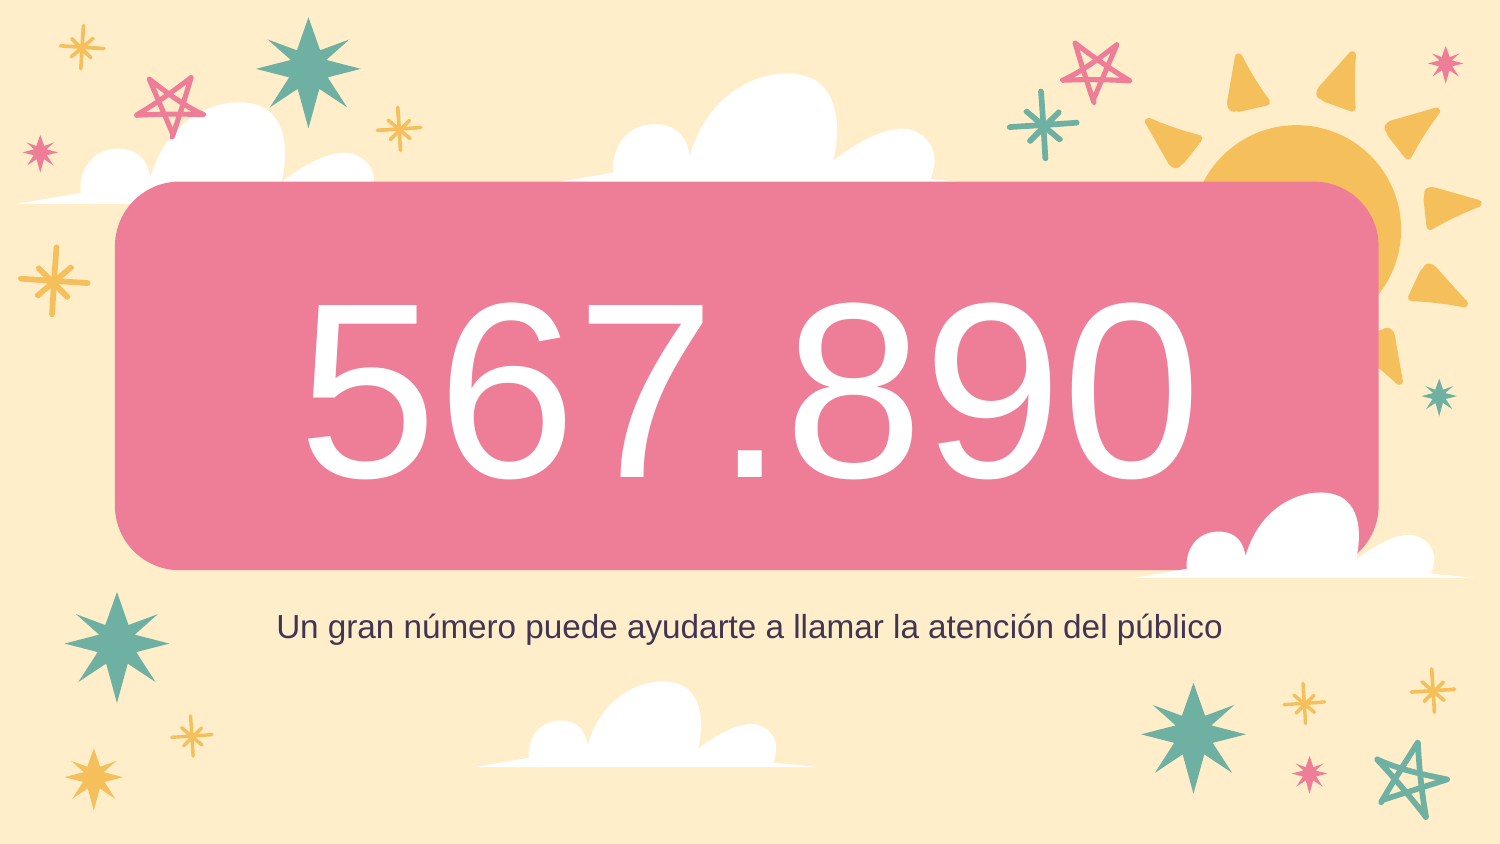

# 567.890
Un gran número puede ayudarte a llamar la atención del público